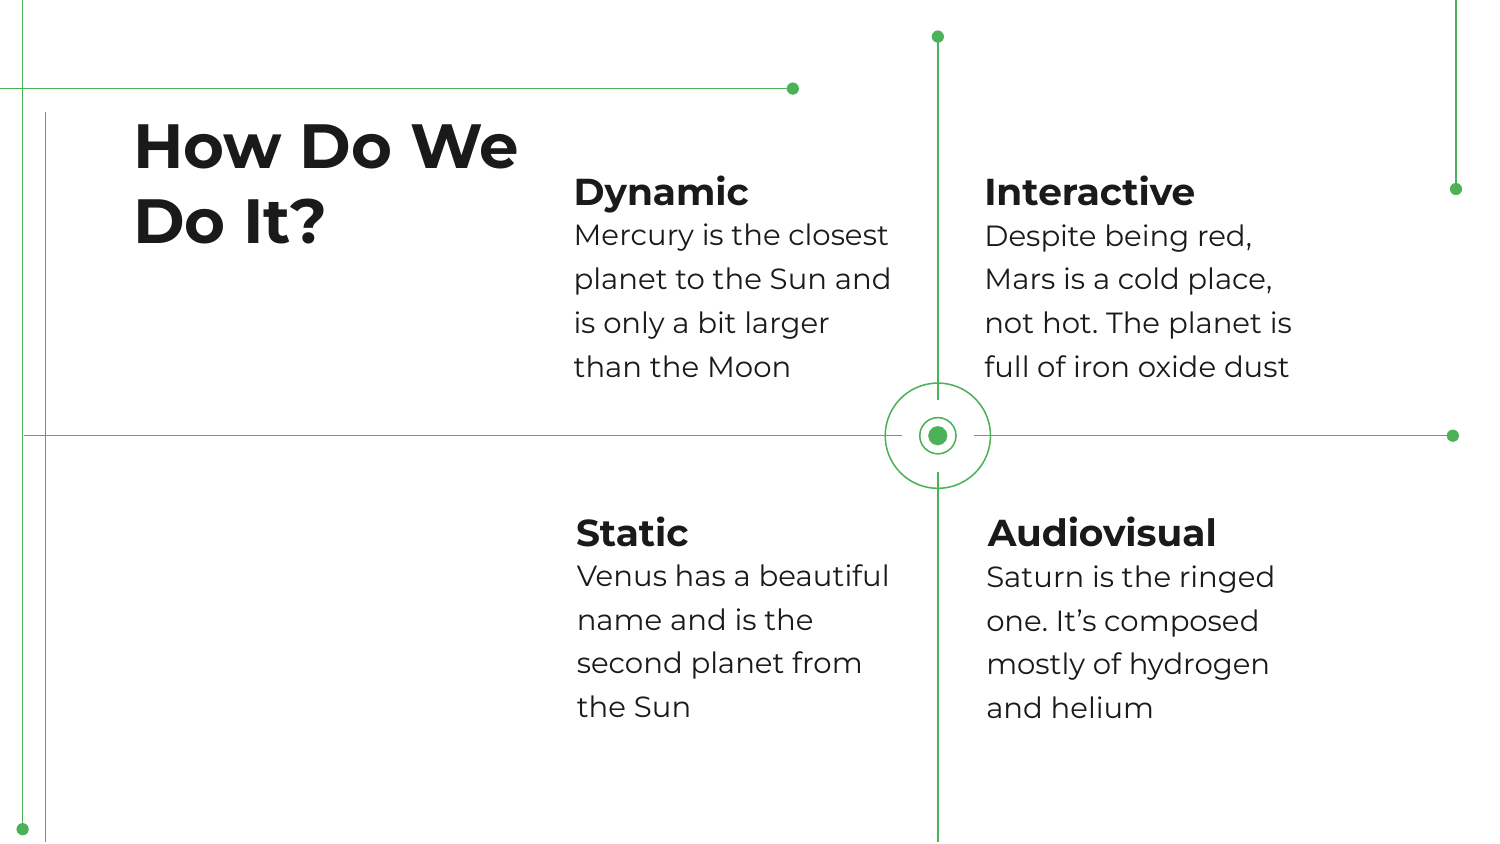

# How Do We
Do It?
Interactive
Dynamic
Mercury is the closest planet to the Sun and is only a bit larger than the Moon
Despite being red, Mars is a cold place, not hot. The planet is full of iron oxide dust

Static
Audiovisual
Venus has a beautiful name and is the second planet from the Sun
Saturn is the ringed one. It’s composed mostly of hydrogen and helium